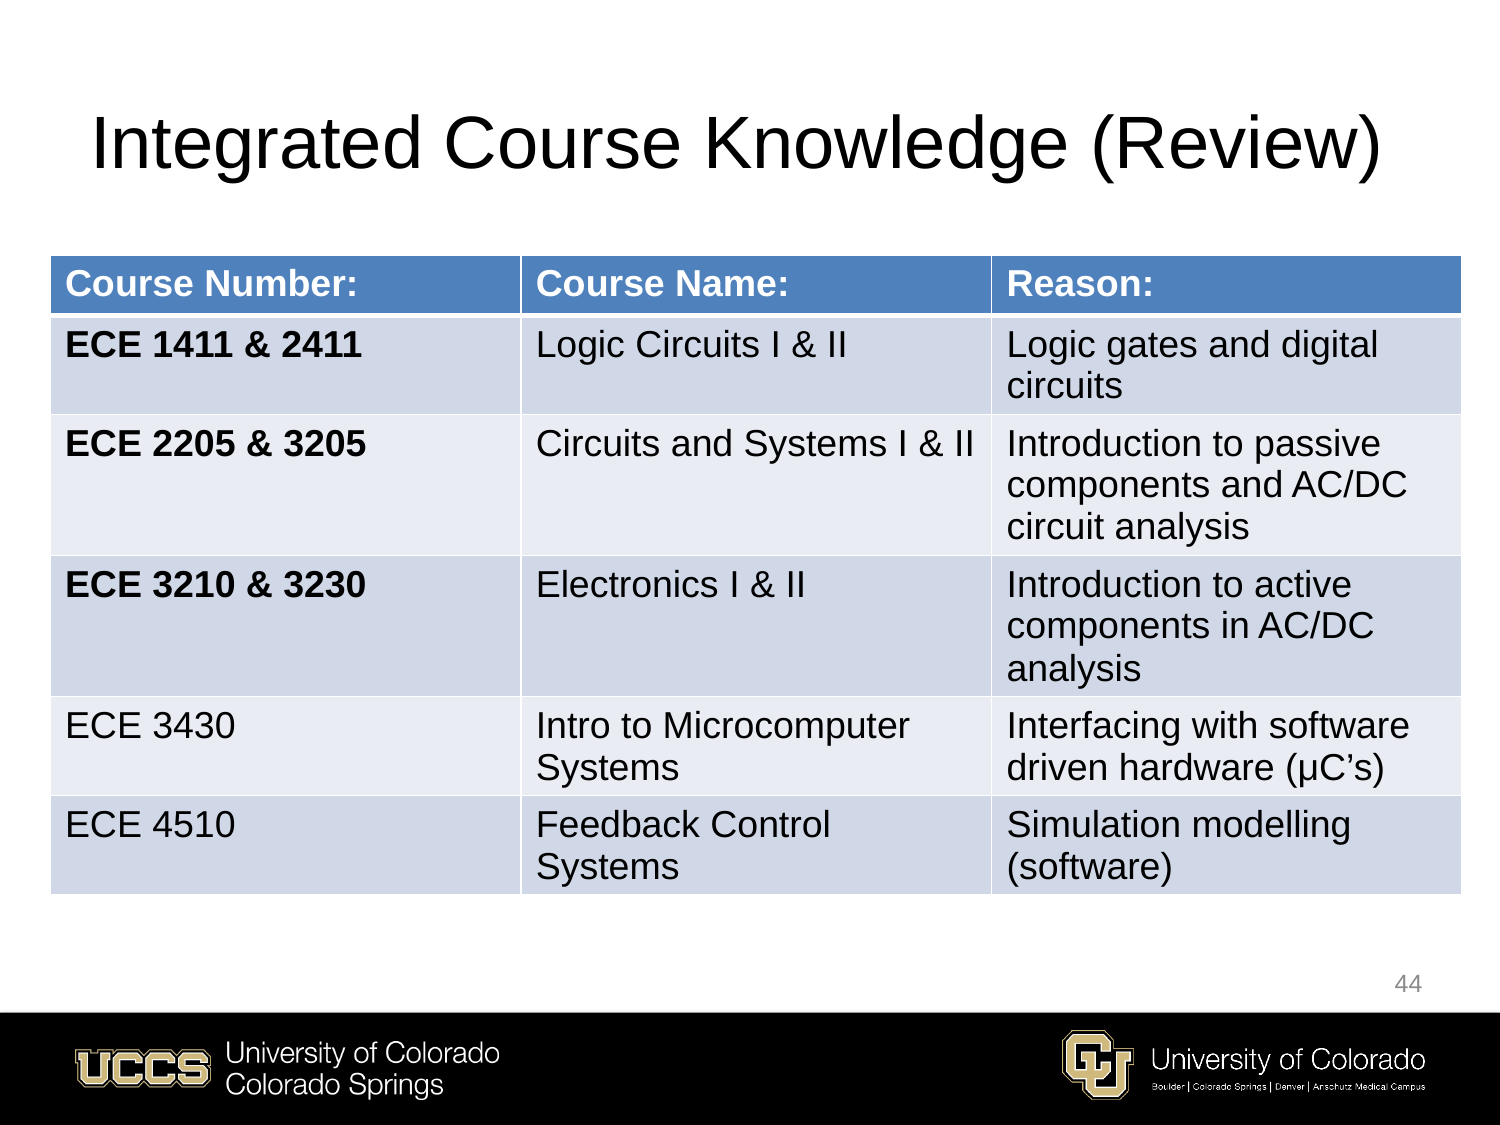

# Integrated Course Knowledge (Review)
| Course Number: | Course Name: | Reason: |
| --- | --- | --- |
| ECE 1411 & 2411 | Logic Circuits I & II | Logic gates and digital circuits |
| ECE 2205 & 3205 | Circuits and Systems I & II | Introduction to passive components and AC/DC circuit analysis |
| ECE 3210 & 3230 | Electronics I & II | Introduction to active components in AC/DC analysis |
| ECE 3430 | Intro to Microcomputer Systems | Interfacing with software driven hardware (μC’s) |
| ECE 4510 | Feedback Control Systems | Simulation modelling (software) |
44